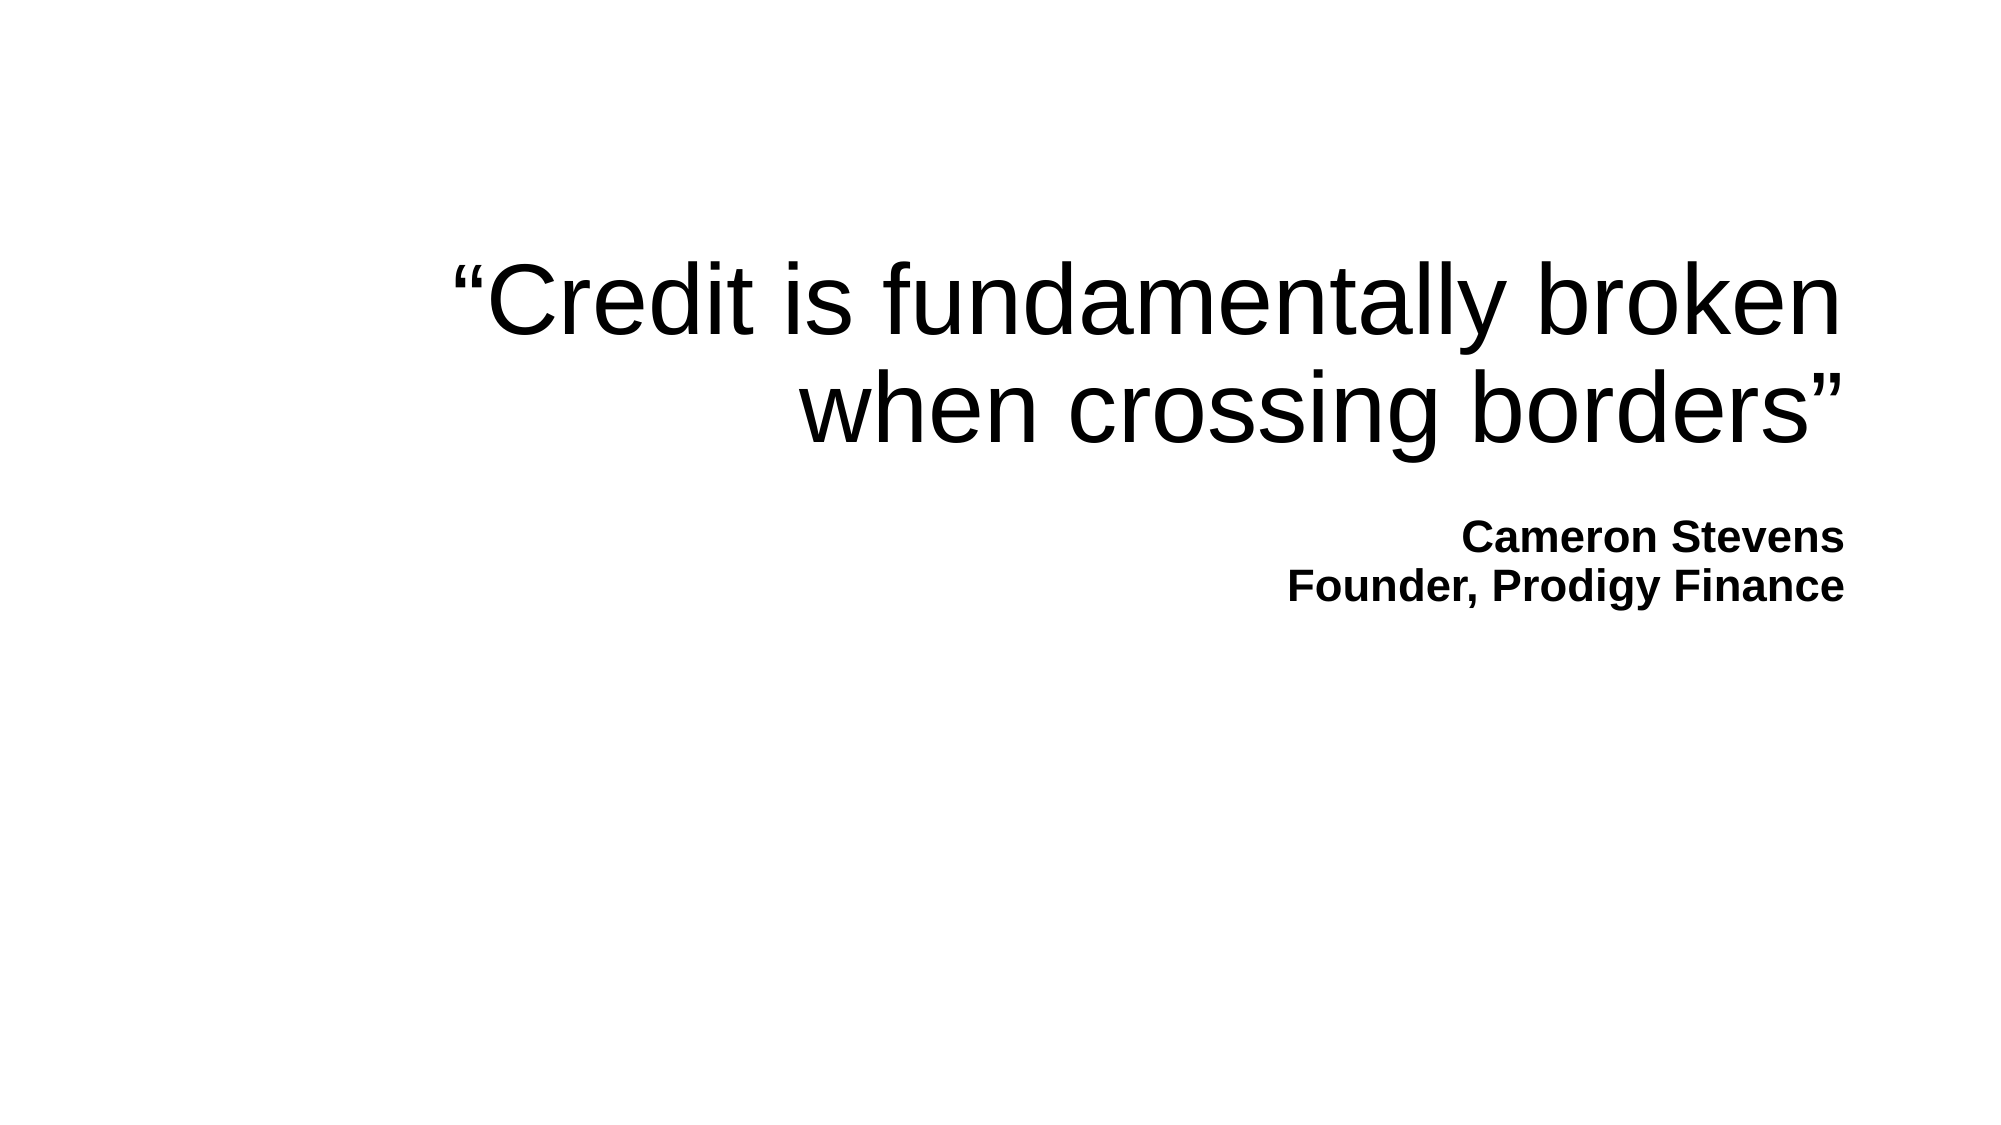

# “Credit is fundamentally broken when crossing borders” Cameron Stevens Founder, Prodigy Finance